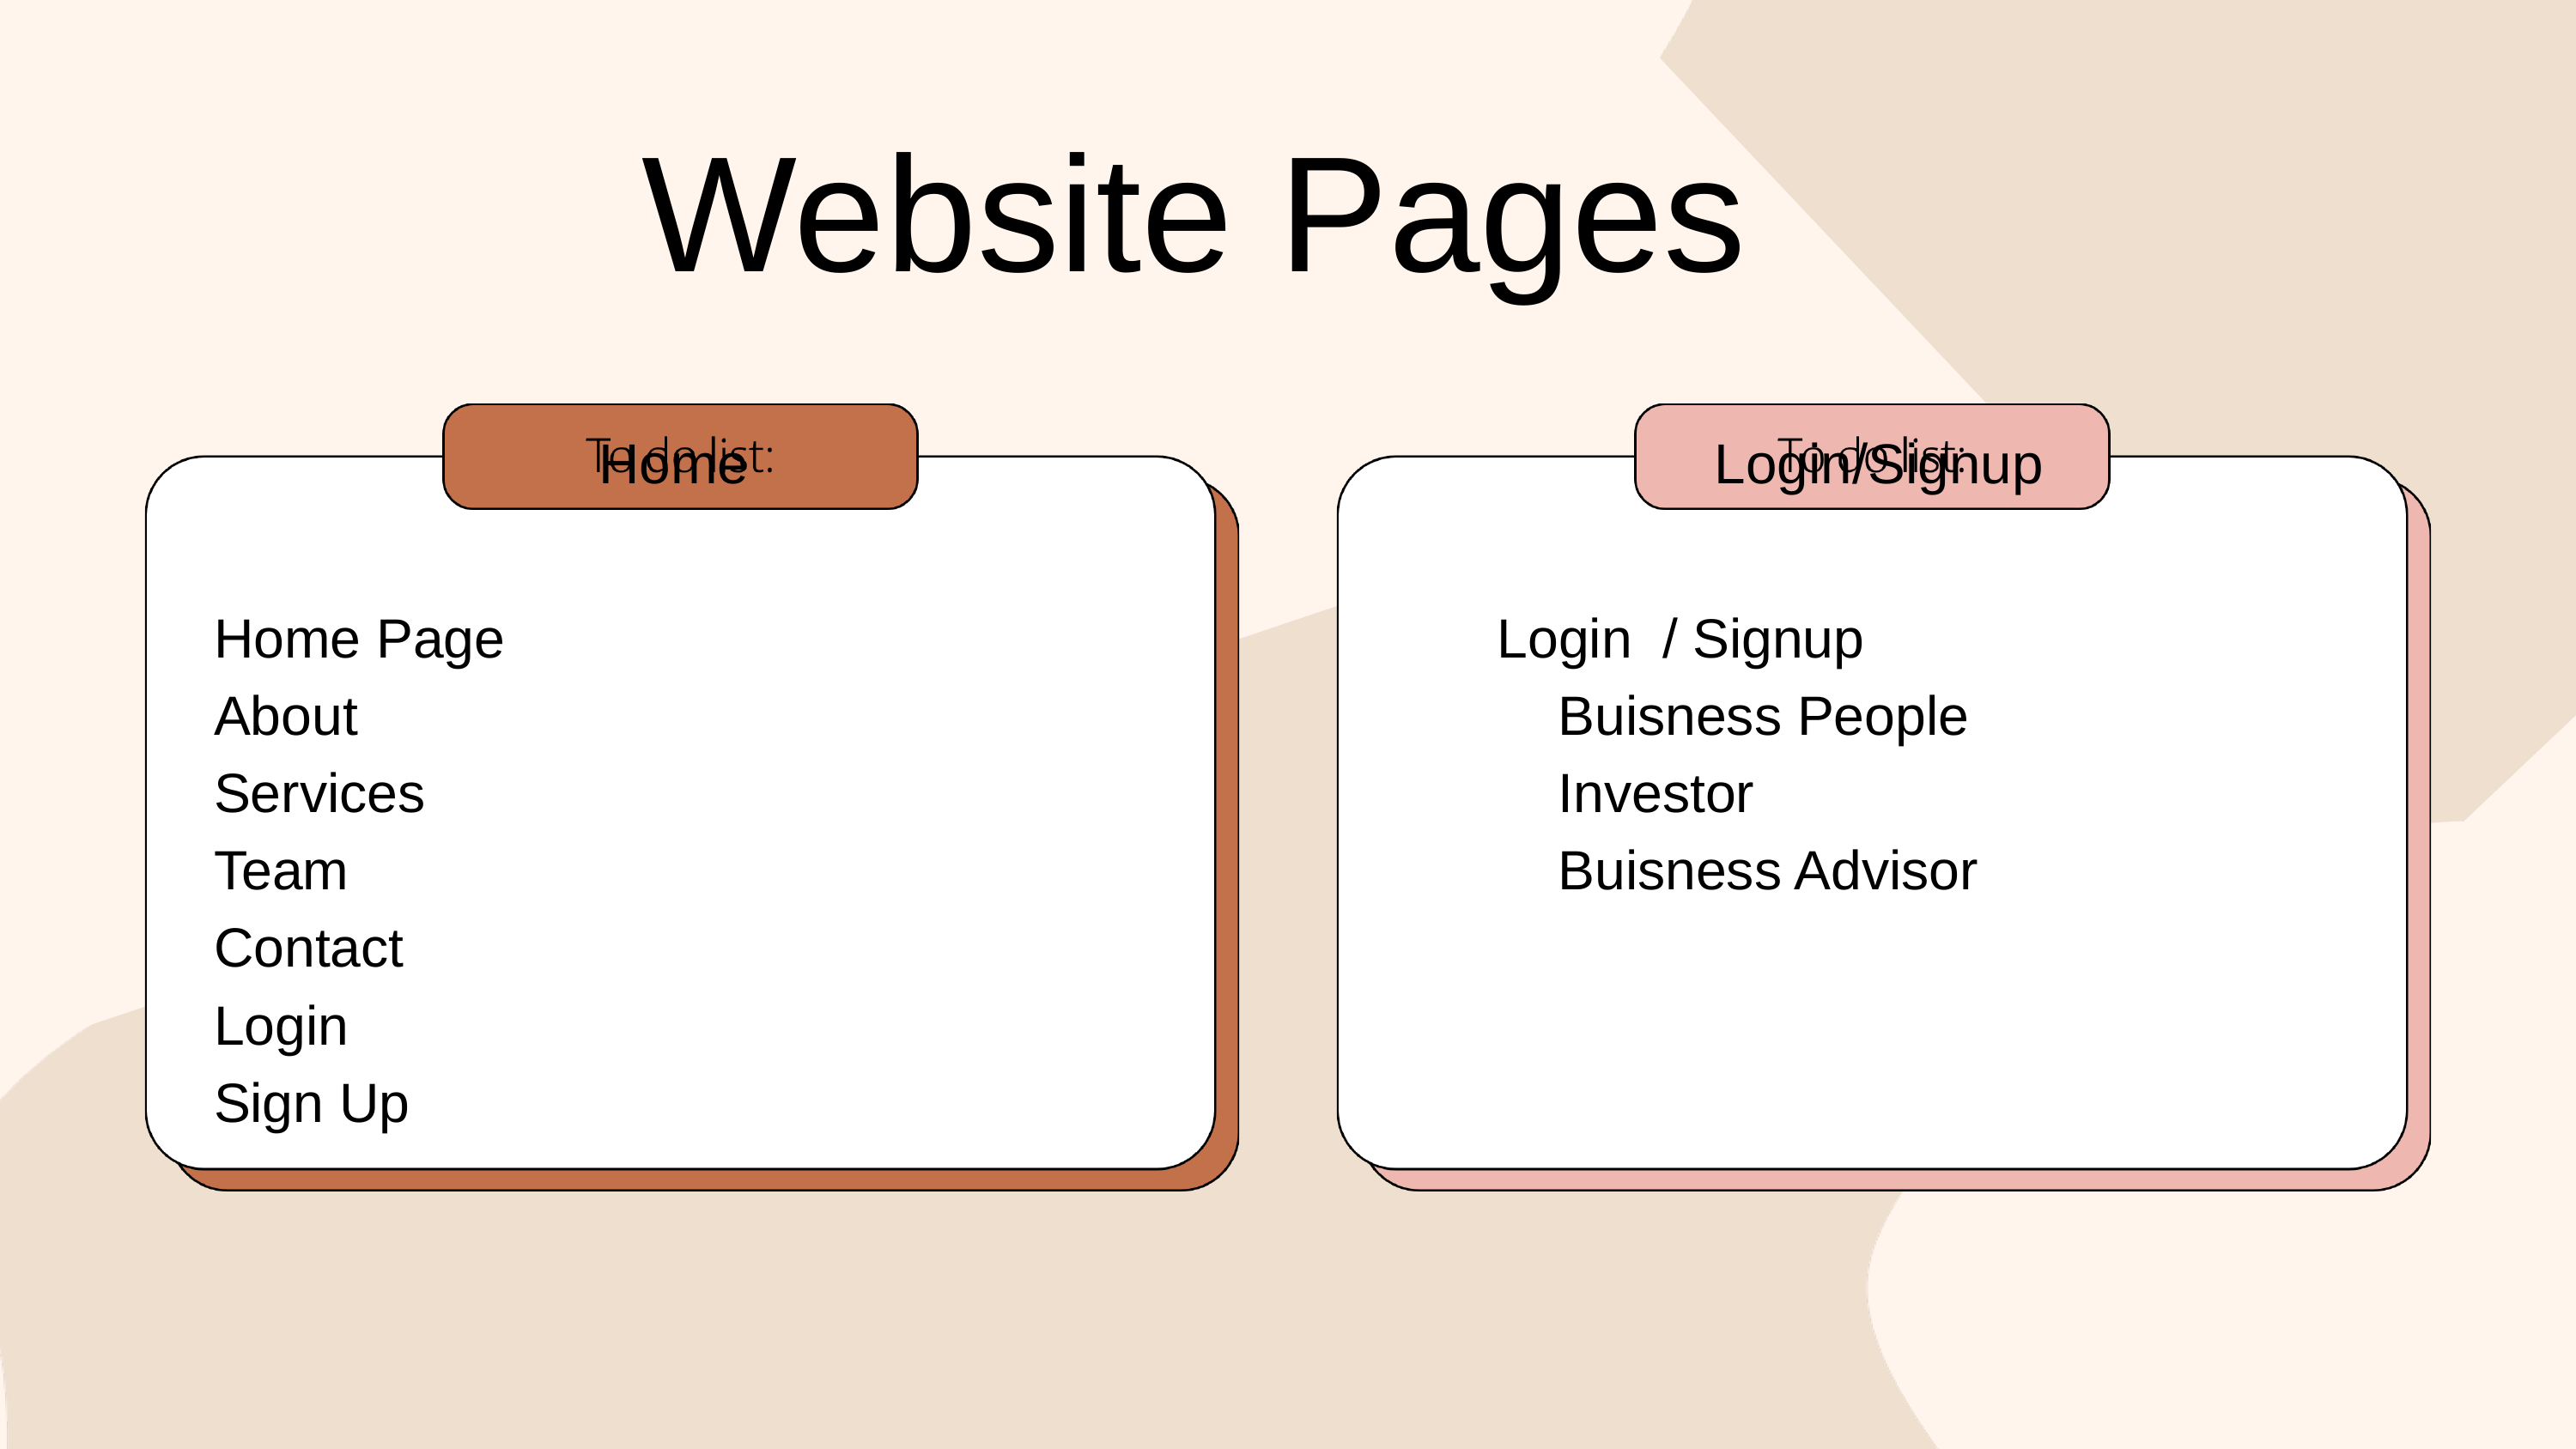

Website Pages

Home
Login/Signup

Home Page
About
Services
Team
Contact
Login
Sign Up

      Login  / Signup
          Buisness People
          Investor
          Buisness Advisor